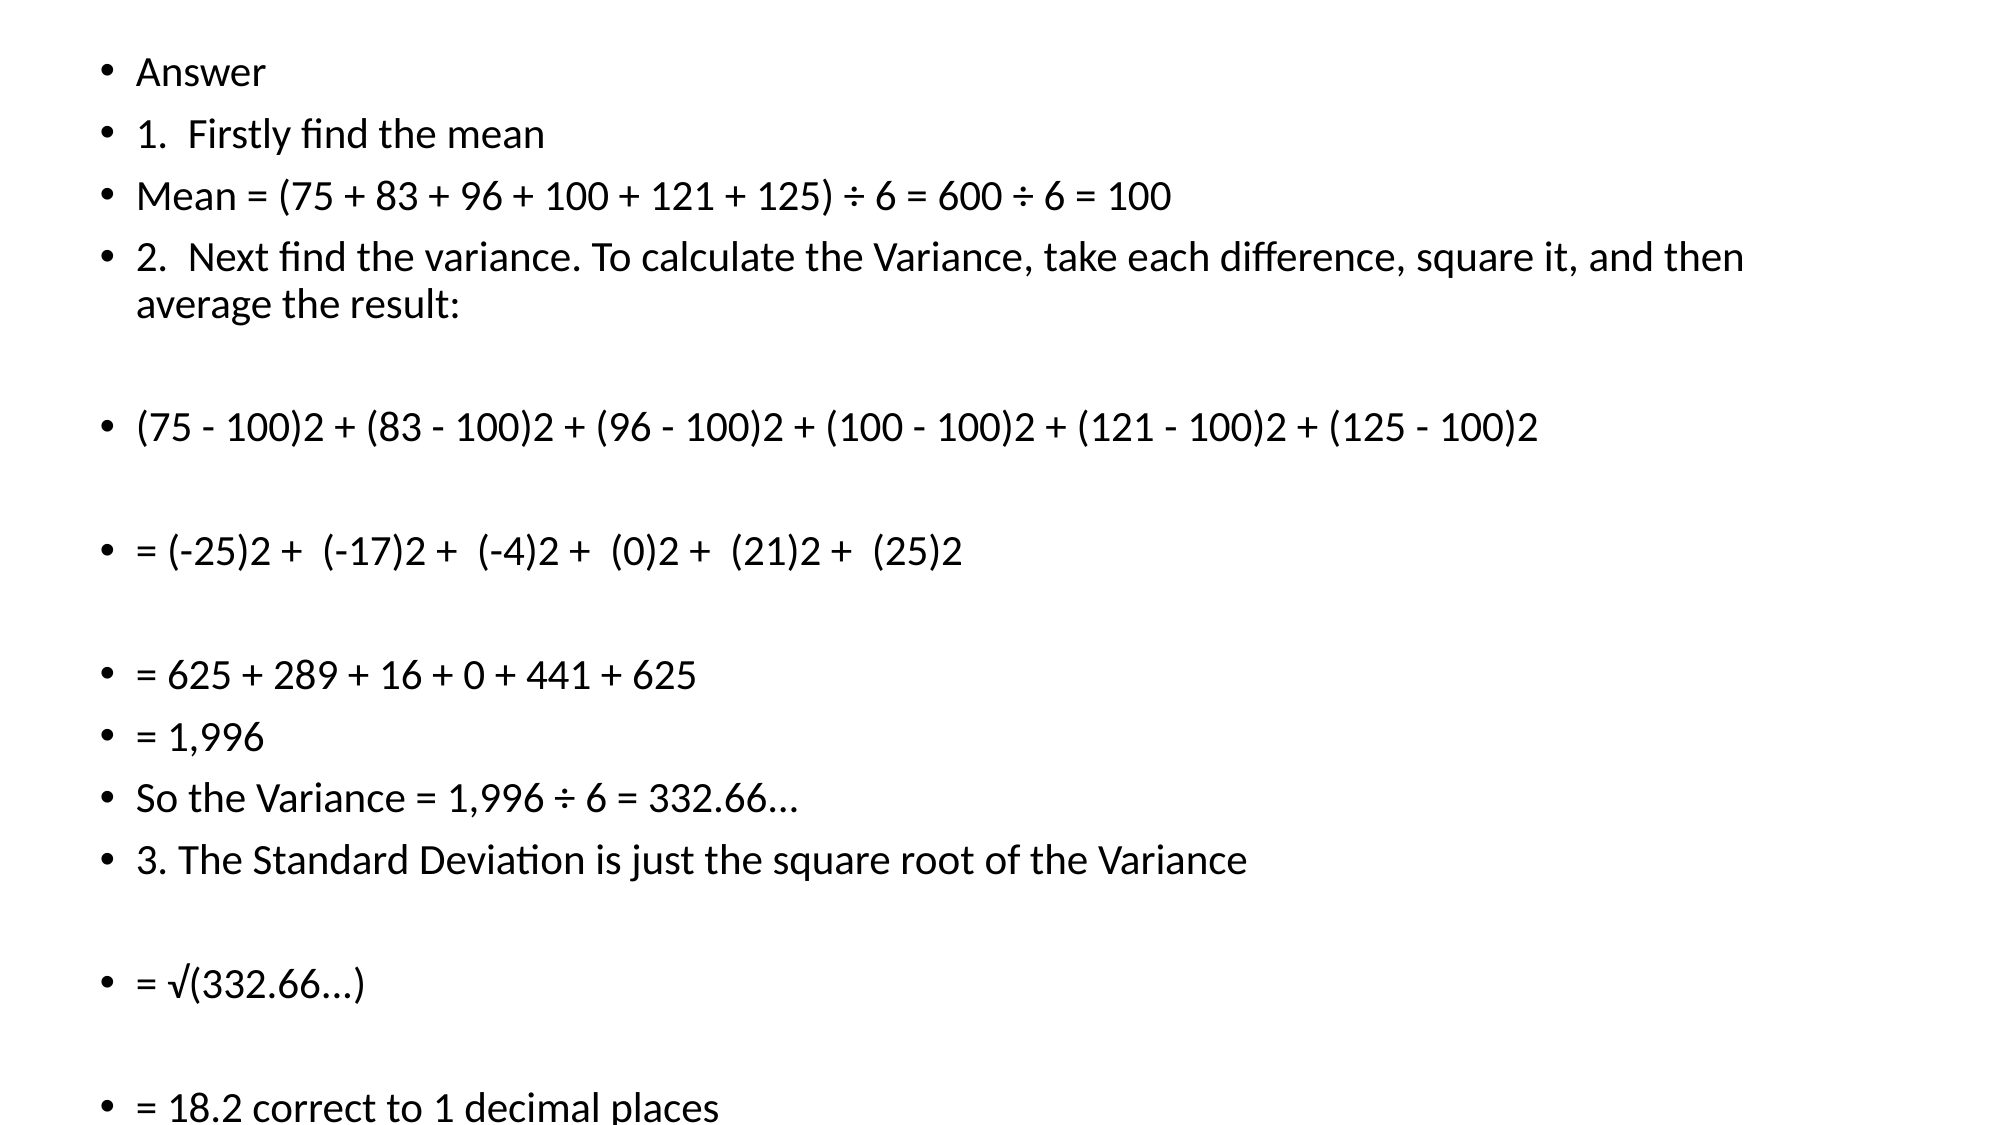

Answer
1.  Firstly find the mean
Mean = (75 + 83 + 96 + 100 + 121 + 125) ÷ 6 = 600 ÷ 6 = 100
2.  Next find the variance. To calculate the Variance, take each difference, square it, and then average the result:

(75 - 100)2 + (83 - 100)2 + (96 - 100)2 + (100 - 100)2 + (121 - 100)2 + (125 - 100)2

= (-25)2 +  (-17)2 +  (-4)2 +  (0)2 +  (21)2 +  (25)2

= 625 + 289 + 16 + 0 + 441 + 625
= 1,996
So the Variance = 1,996 ÷ 6 = 332.66...
3. The Standard Deviation is just the square root of the Variance

= √(332.66...)

= 18.2 correct to 1 decimal places